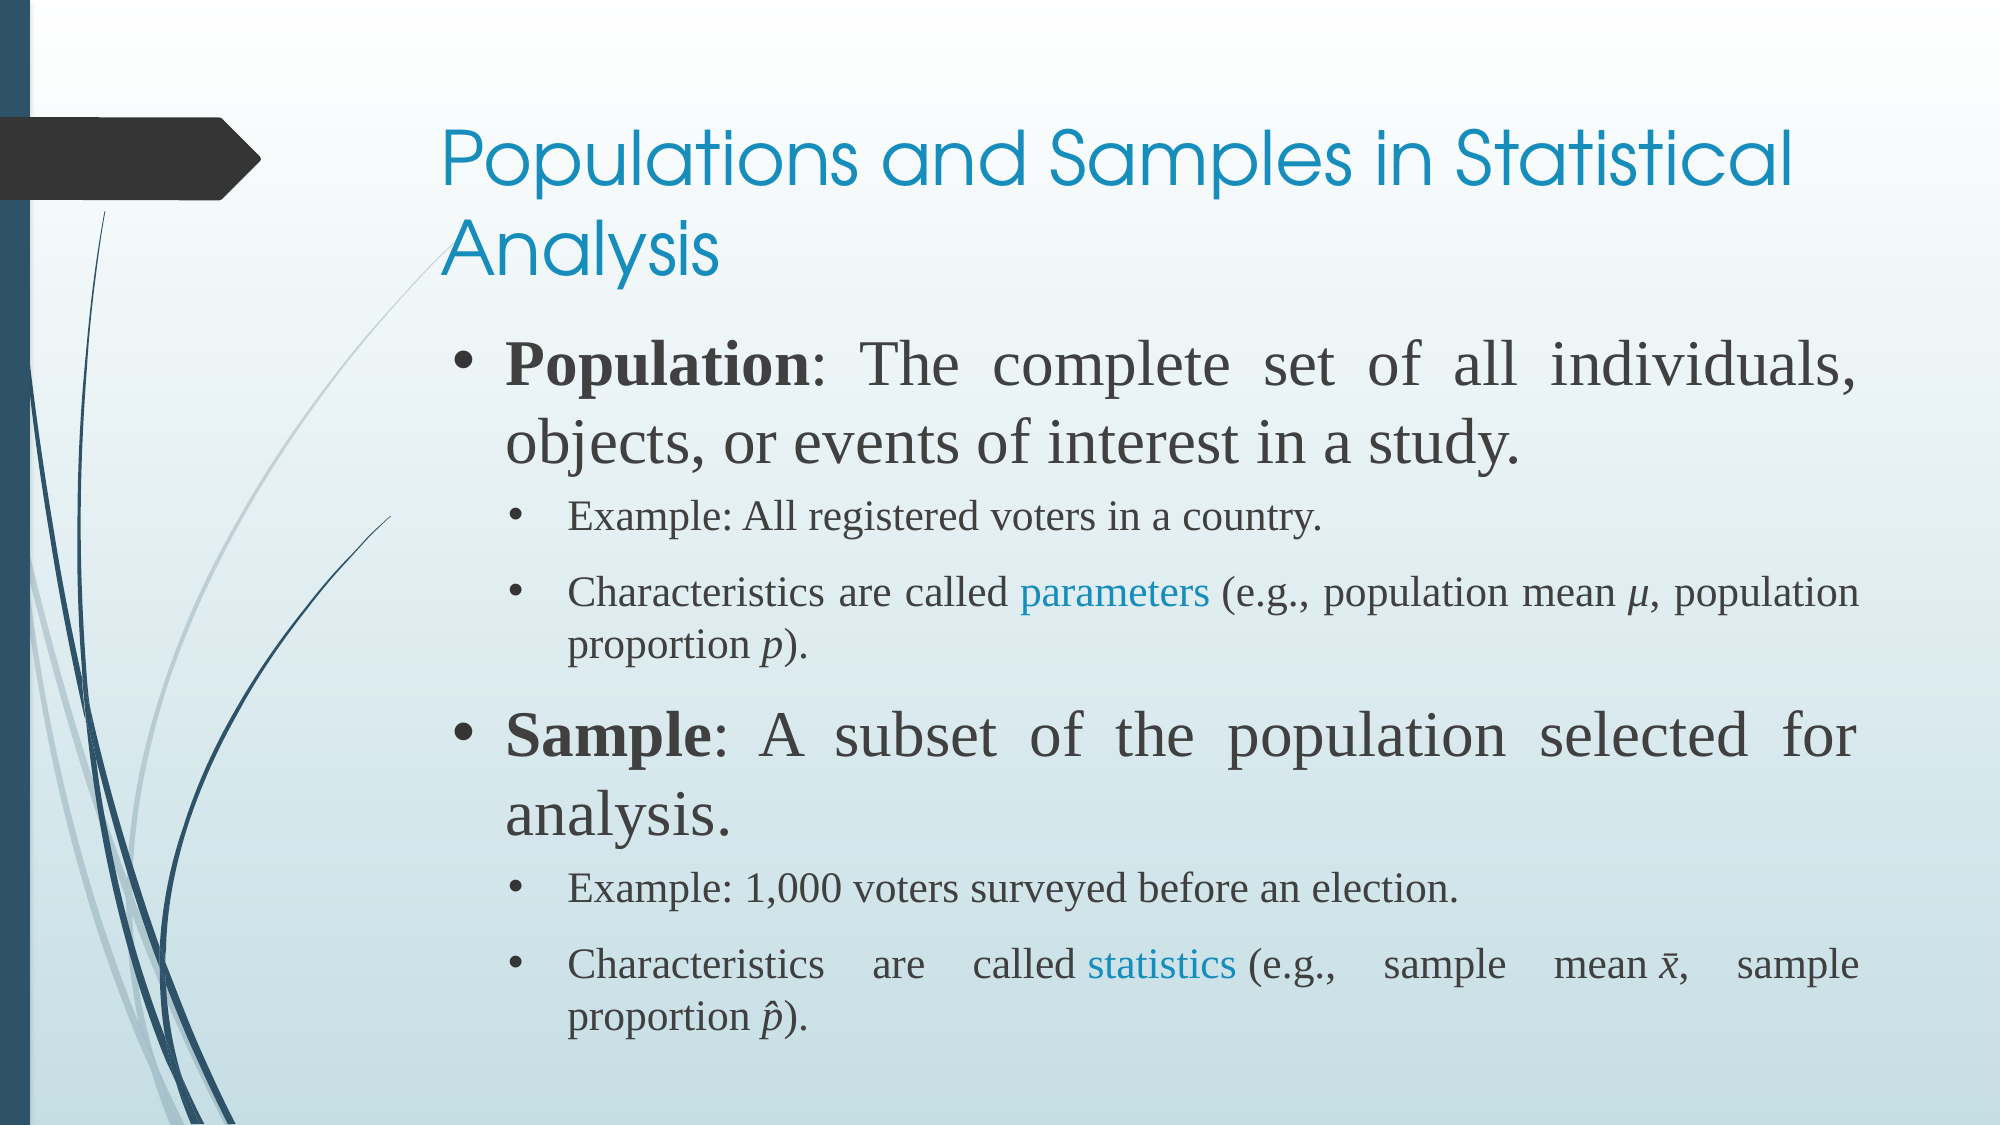

# Populations and Samples in Statistical Analysis
Population: The complete set of all individuals, objects, or events of interest in a study.
Example: All registered voters in a country.
Characteristics are called parameters (e.g., population mean μ, population proportion p).
Sample: A subset of the population selected for analysis.
Example: 1,000 voters surveyed before an election.
Characteristics are called statistics (e.g., sample mean x̄, sample proportion p̂).